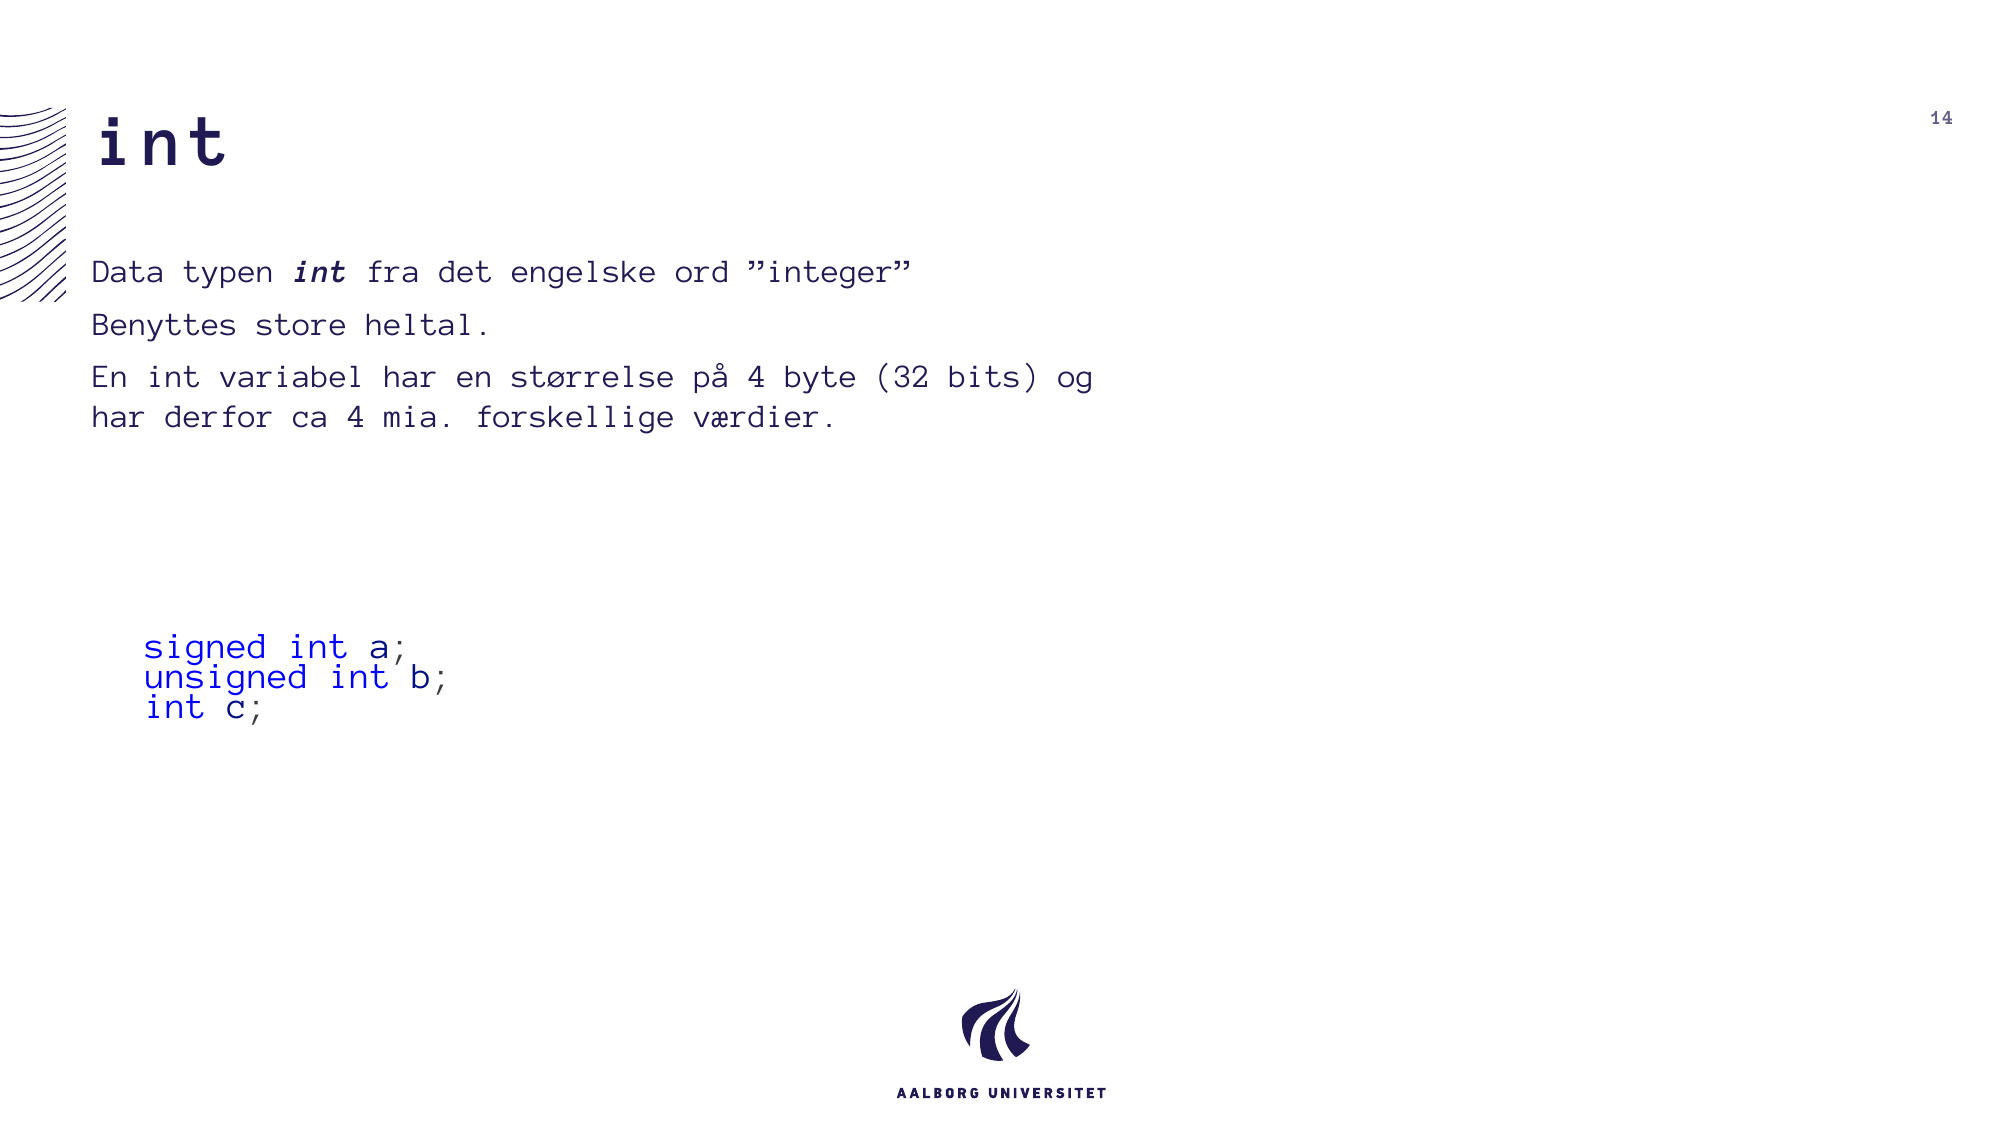

# int
14
Data typen int fra det engelske ord ”integer”
Benyttes store heltal.
En int variabel har en størrelse på 4 byte (32 bits) og har derfor ca 4 mia. forskellige værdier.
    signed int a;
    unsigned int b;
    int c;